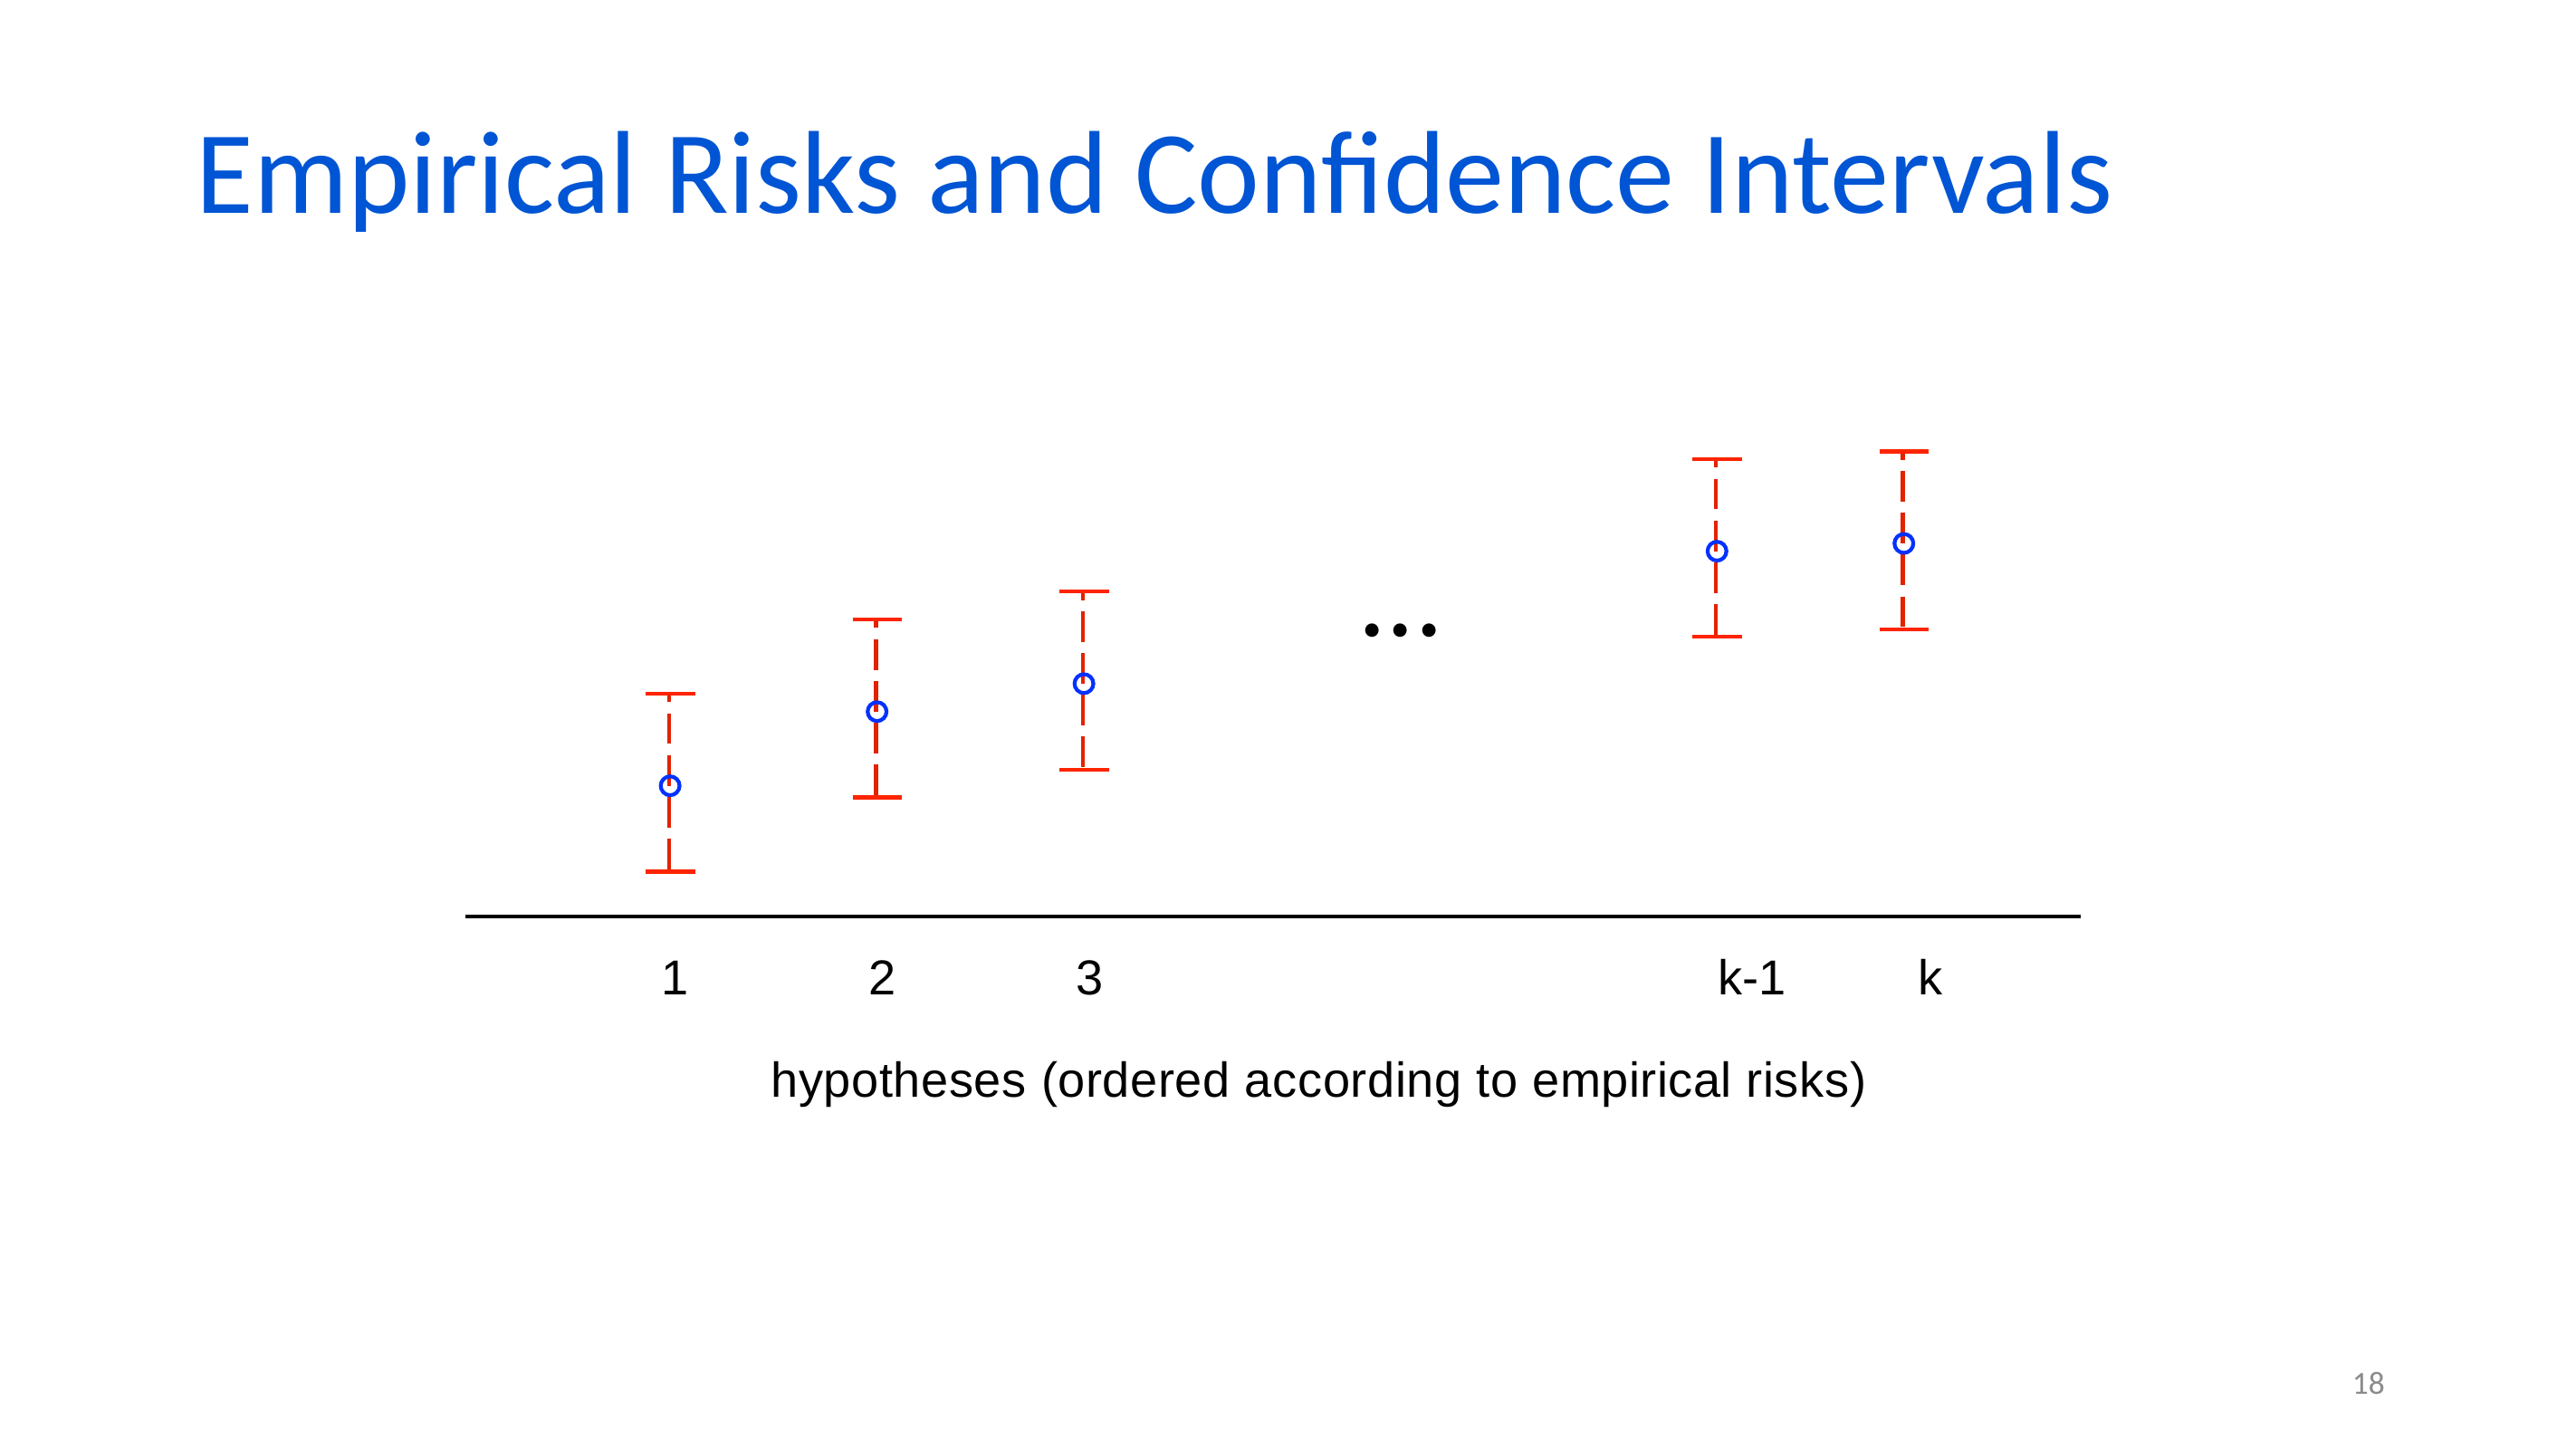

Empirical Risks and Confidence Intervals

···

1	2	3	k-1	k
hypotheses (ordered according to empirical risks)
18